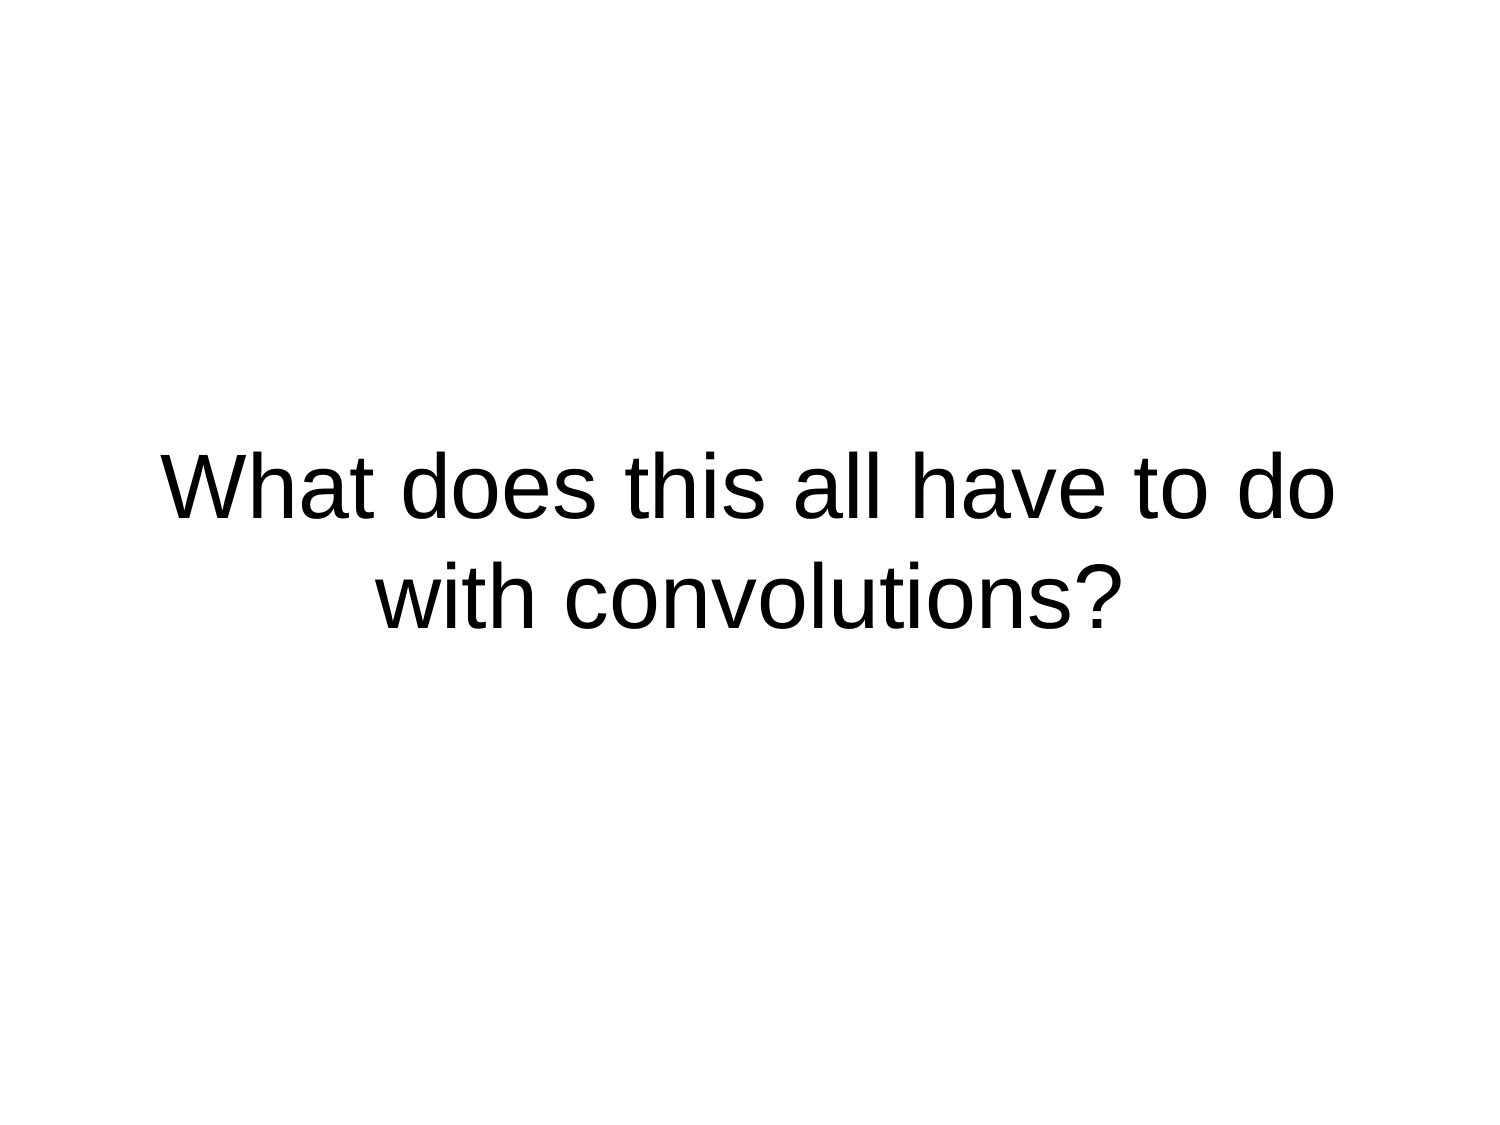

What does this all have to do with convolutions?